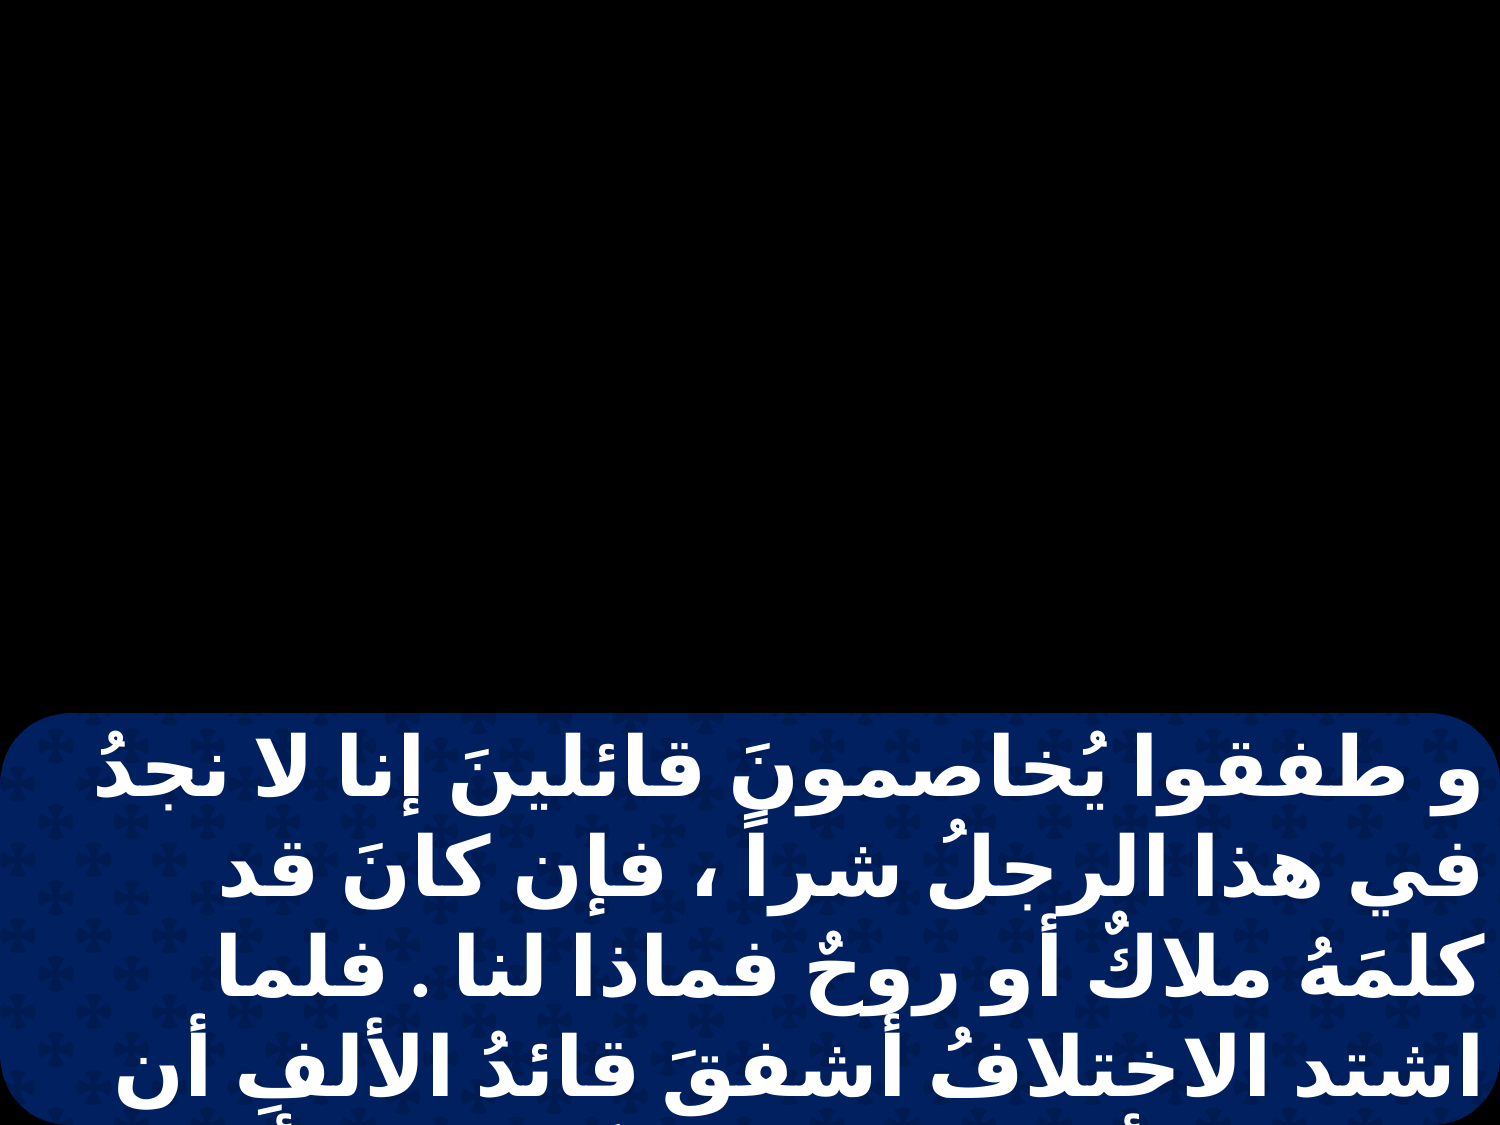

و طفقوا يُخاصمونَ قائلينَ إنا لا نجدُ في هذا الرجلُ شراً ، فإن كانَ قد كلمَهُ ملاكٌ أو روحٌ فماذا لنا . فلما اشتد الاختلافُ أشفقَ قائدُ الألفِ أن يفسخوا أورشليمَ كذلكَ ينبغي أن تشهدَ في رومية أيضاً .